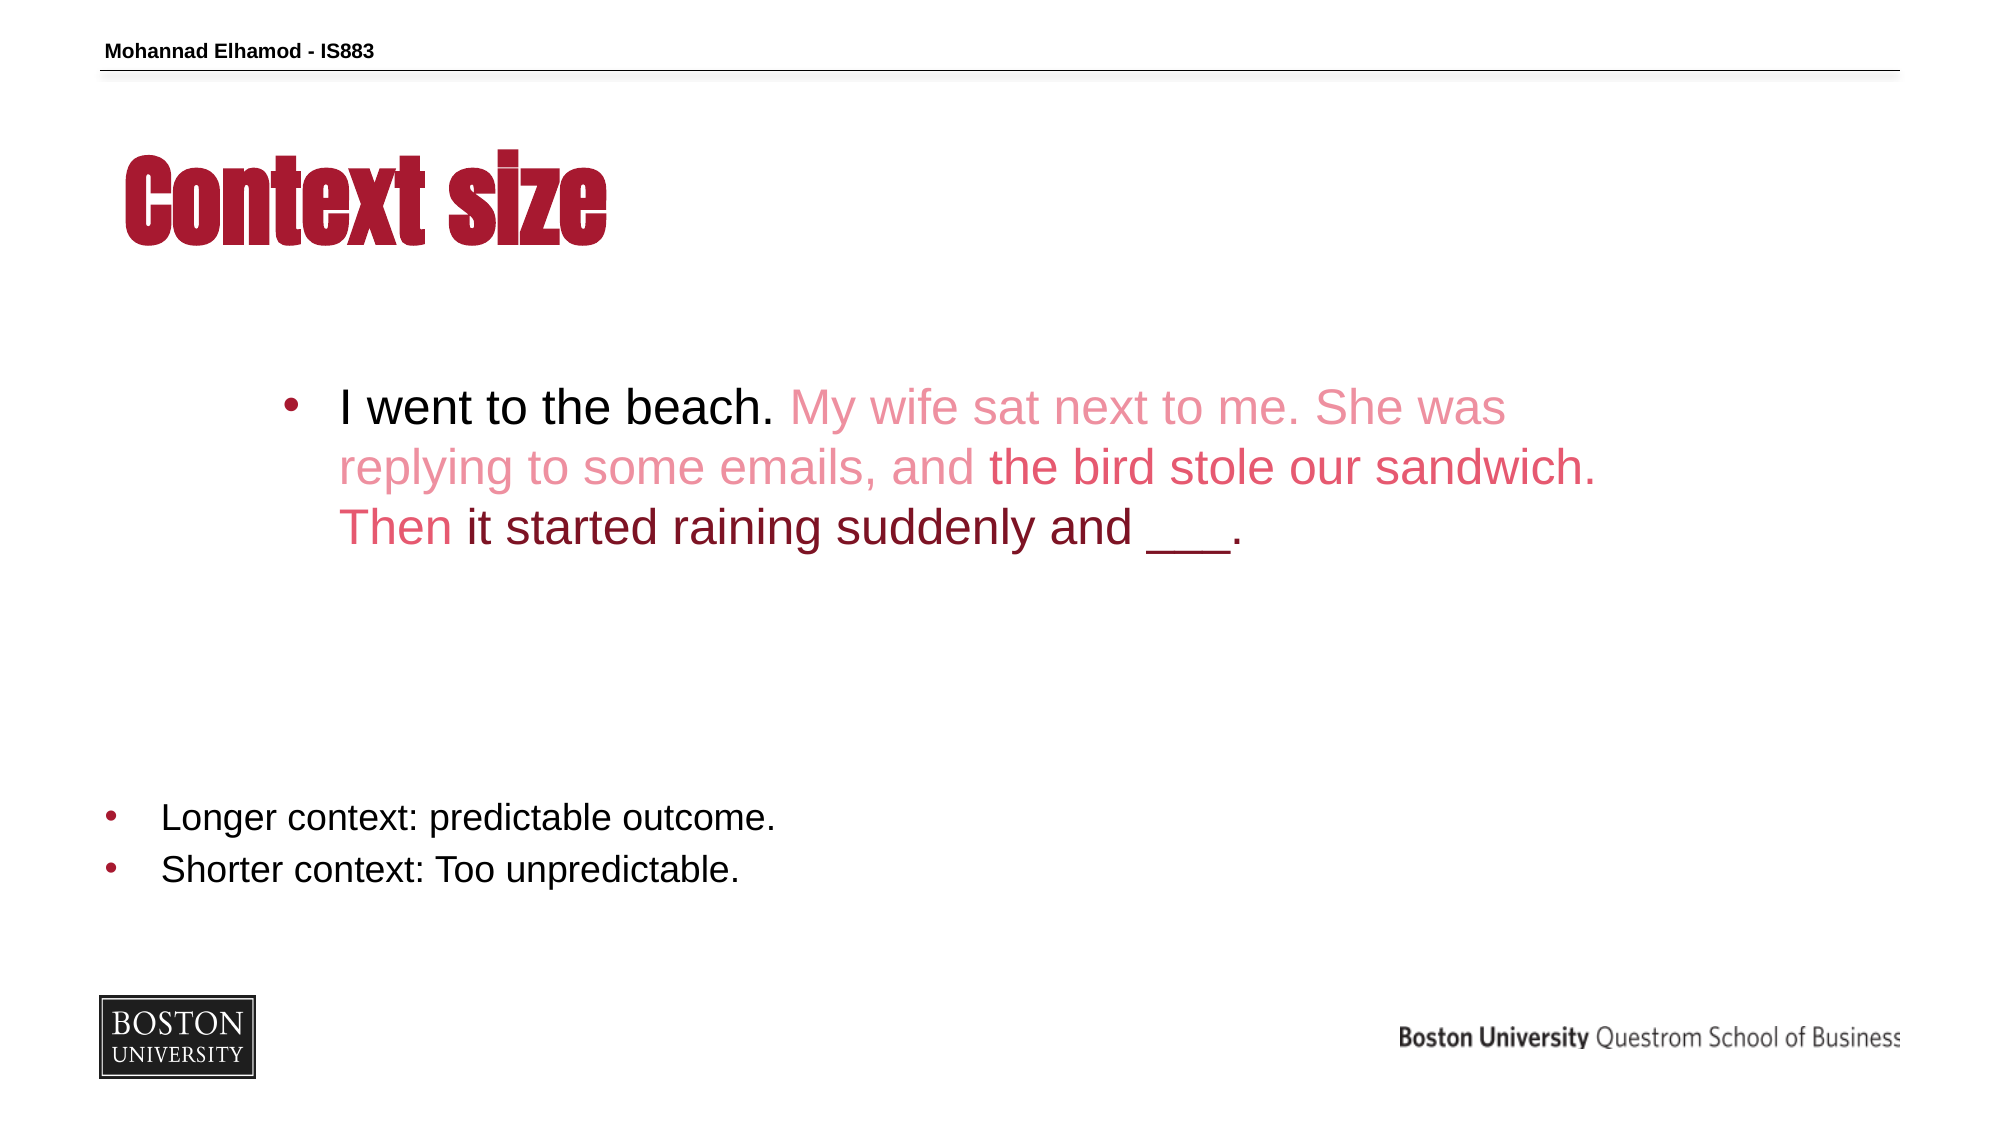

Mohannad Elhamod - IS883
# Context size
I went to the beach. My wife sat next to me. She was replying to some emails, and the bird stole our sandwich. Then it started raining suddenly and ___.

Longer context: predictable outcome.
Shorter context: Too unpredictable.